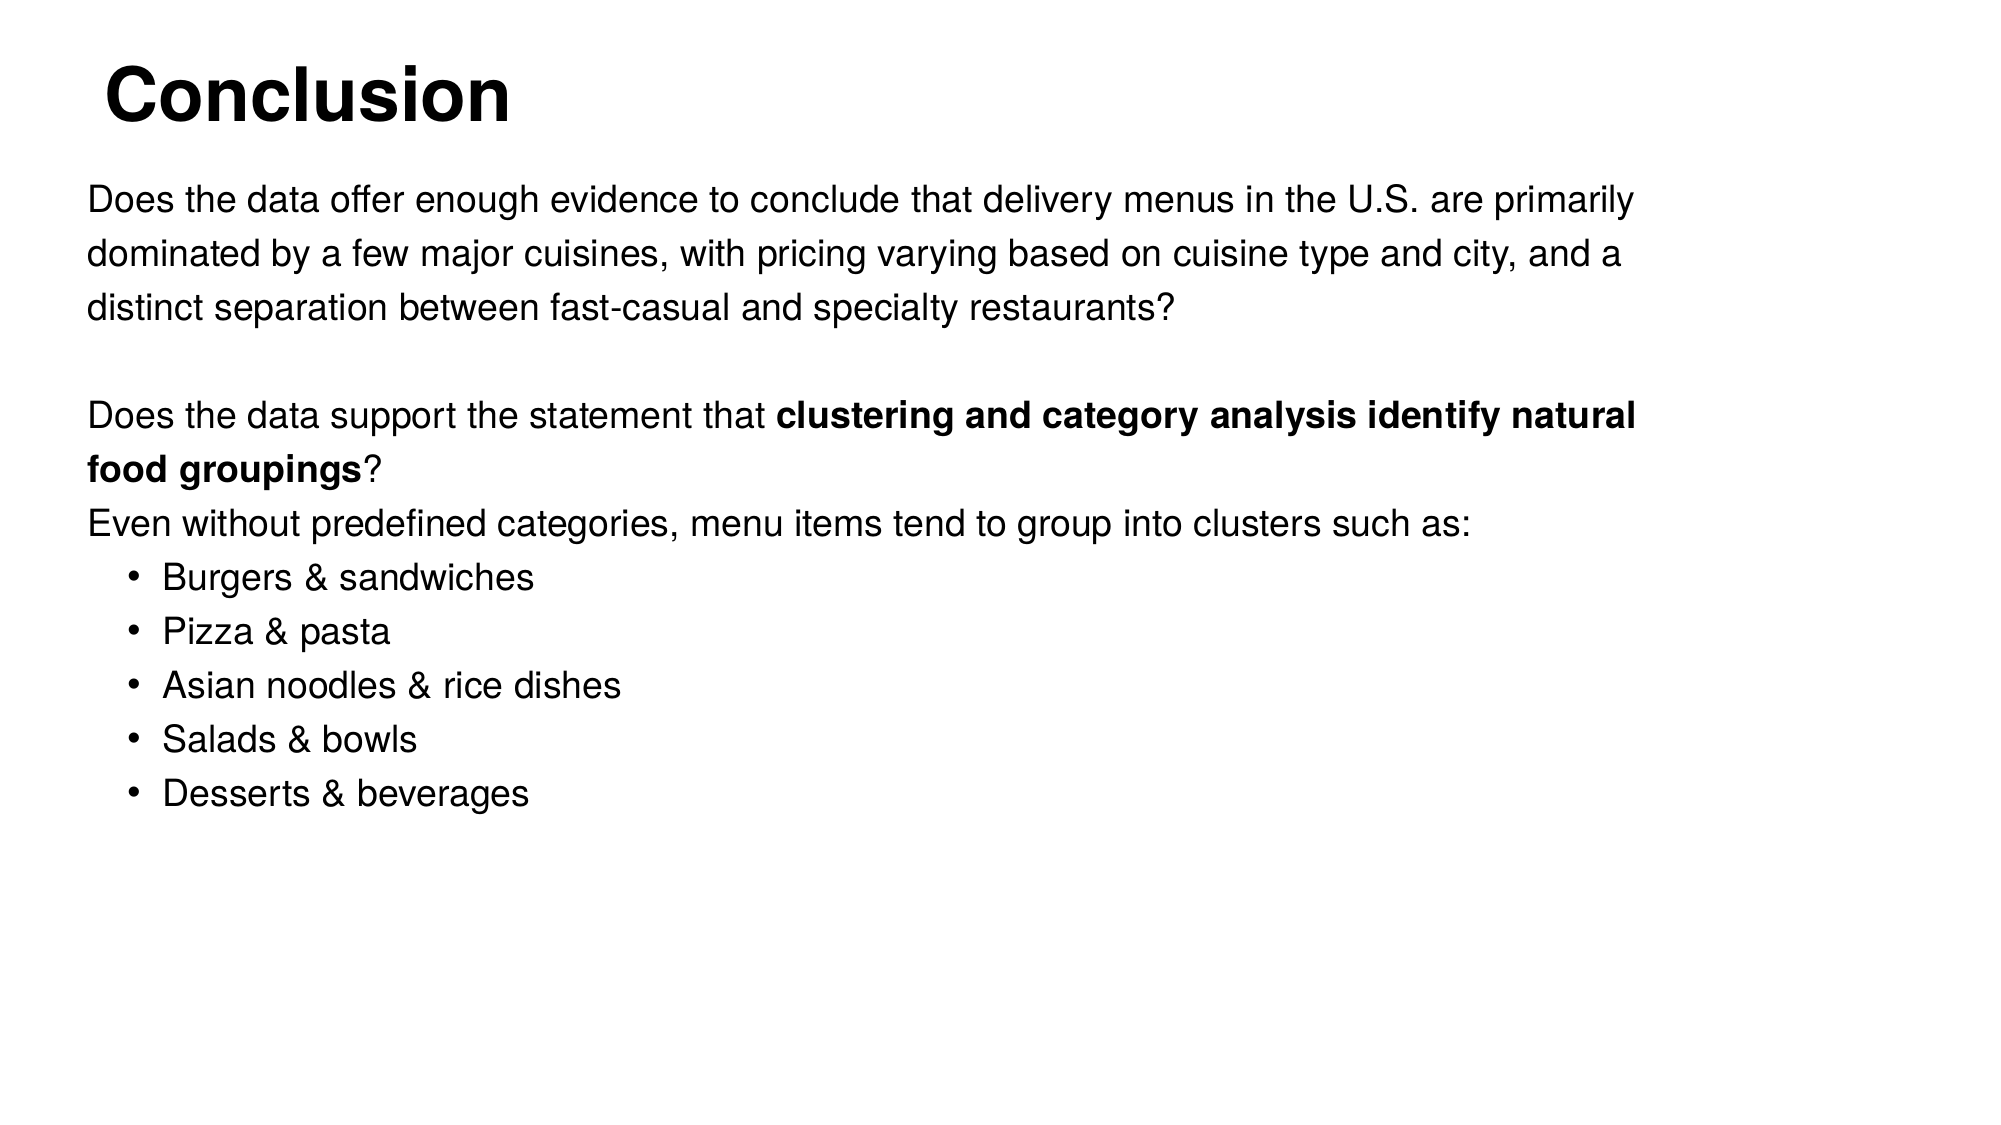

# Conclusion
Does the data offer enough evidence to conclude that delivery menus in the U.S. are primarily dominated by a few major cuisines, with pricing varying based on cuisine type and city, and a distinct separation between fast-casual and specialty restaurants?

Does the data support the statement that clustering and category analysis identify natural food groupings?
Even without predefined categories, menu items tend to group into clusters such as:
Burgers & sandwiches
Pizza & pasta
Asian noodles & rice dishes
Salads & bowls
Desserts & beverages